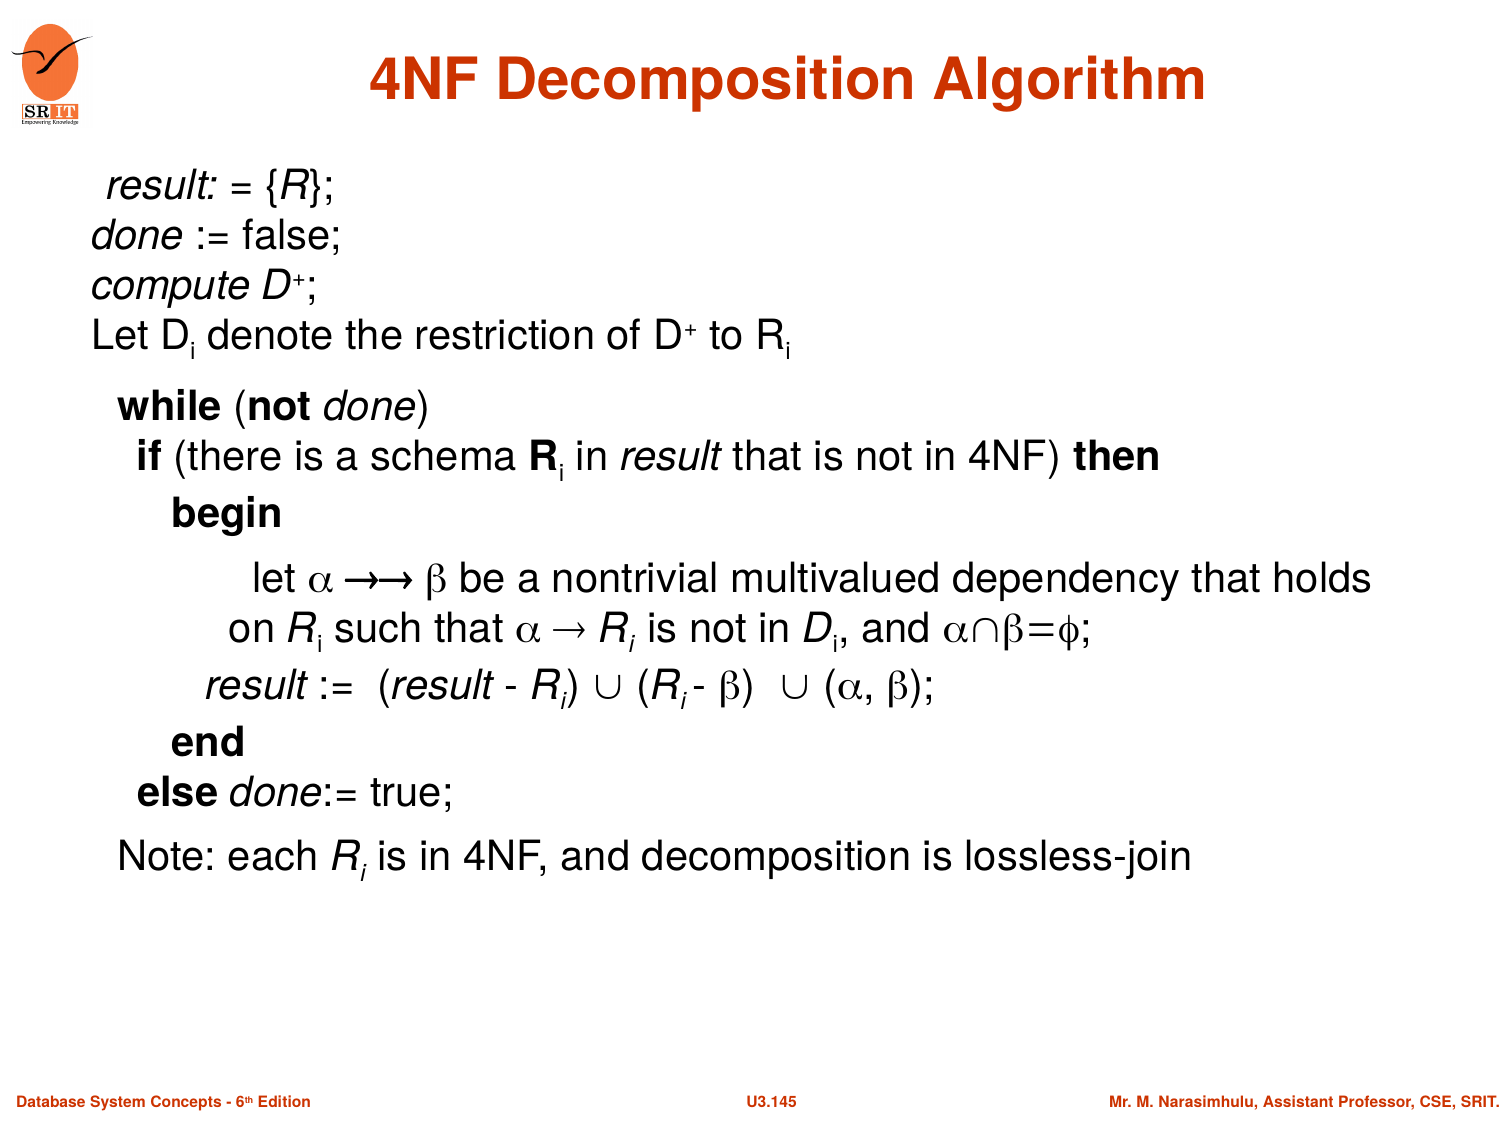

# 4NF Decomposition Algorithm
     result: = {R};
done := false;
compute D+;
Let Di denote the restriction of D+ to Ri
      while (not done)
    if (there is a schema Ri in result that is not in 4NF) then
       begin
		 let α →→ β be a nontrivial multivalued dependency that holds
            on Ri such that α → Ri  is not in Di, and α∩β=φ;
          result :=  (result - Ri) ∪ (Ri - β)  ∪ (α, β);
       end
    else done:= true;
      Note: each Ri is in 4NF, and decomposition is lossless-join